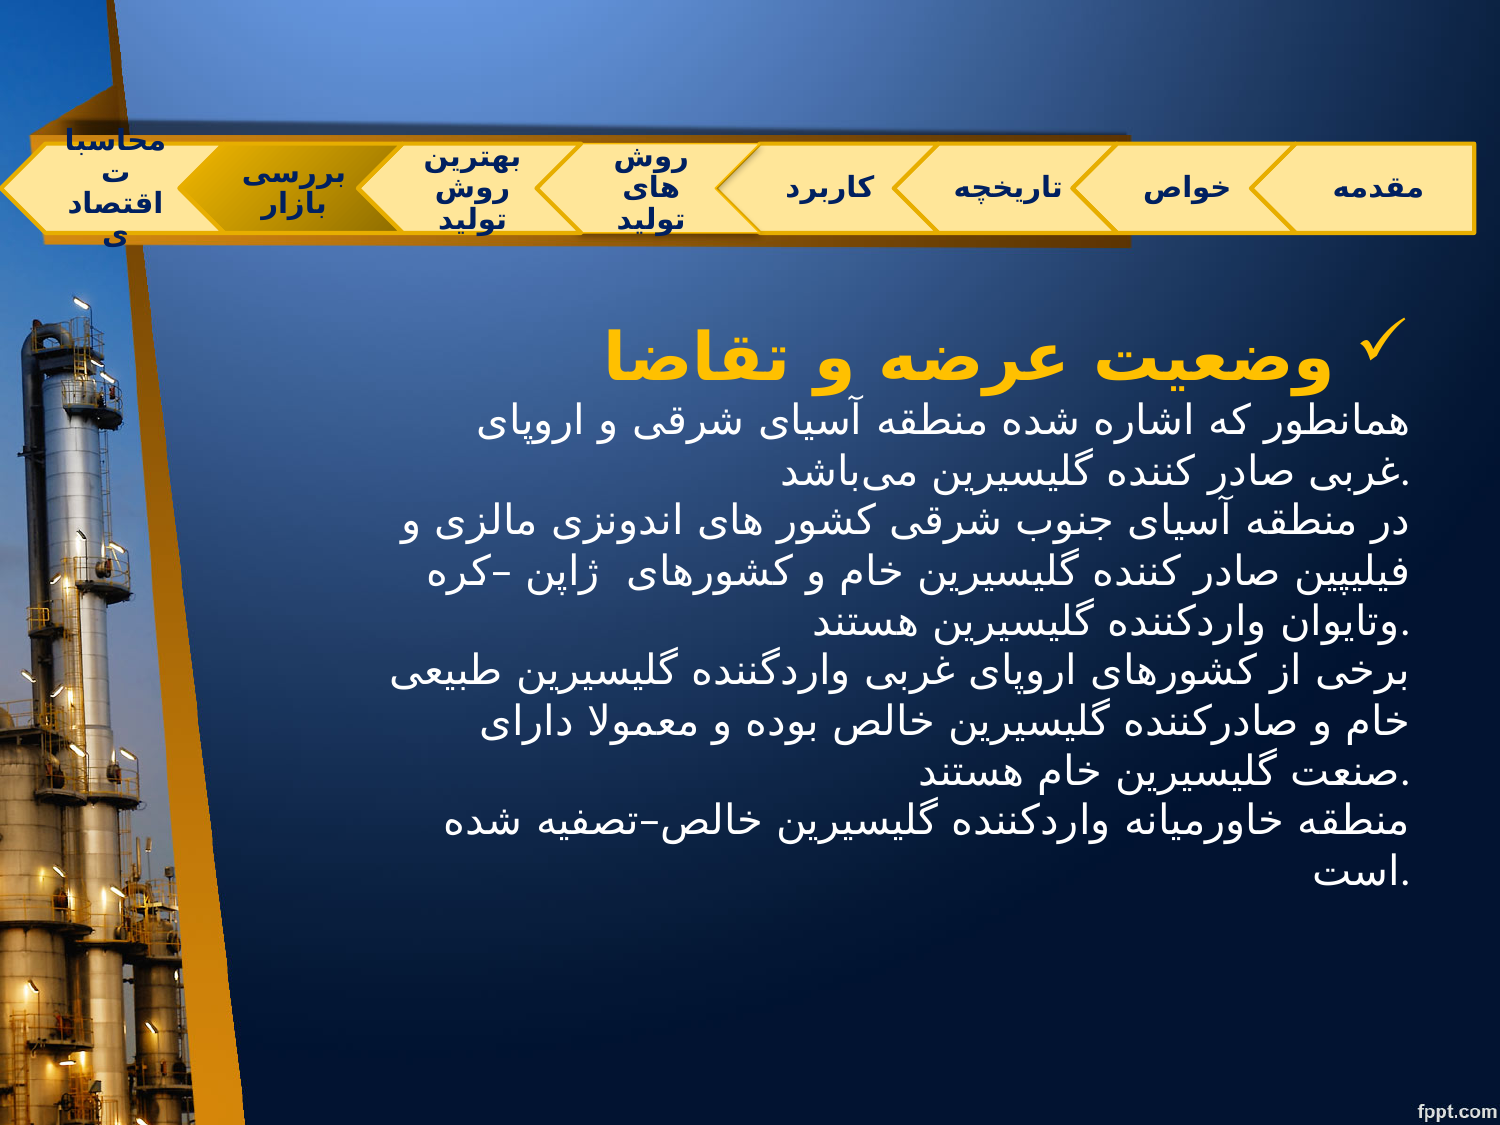

مقدمه
خواص
تاریخچه
کاربرد
روش های تولید
بهترین روش تولید
بررسی بازار
محاسبات اقتصادی
وضعیت عرضه و تقاضا
همانطور که اشاره شده منطقه آسیای شرقی و اروپای غربی صادر کننده گلیسیرین می‌باشد.
در منطقه آسیای جنوب شرقی کشور های اندونزی مالزی و فیلیپین صادر کننده گلیسیرین خام و کشورهای  ژاپن –کره وتایوان واردکننده گلیسیرین هستند.
برخی از کشورهای اروپای غربی واردگننده گلیسیرین طبیعی خام و صادرکننده گلیسیرین خالص بوده و معمولا دارای صنعت گلیسیرین خام هستند.
منطقه خاورمیانه واردکننده گلیسیرین خالص–تصفیه شده است.